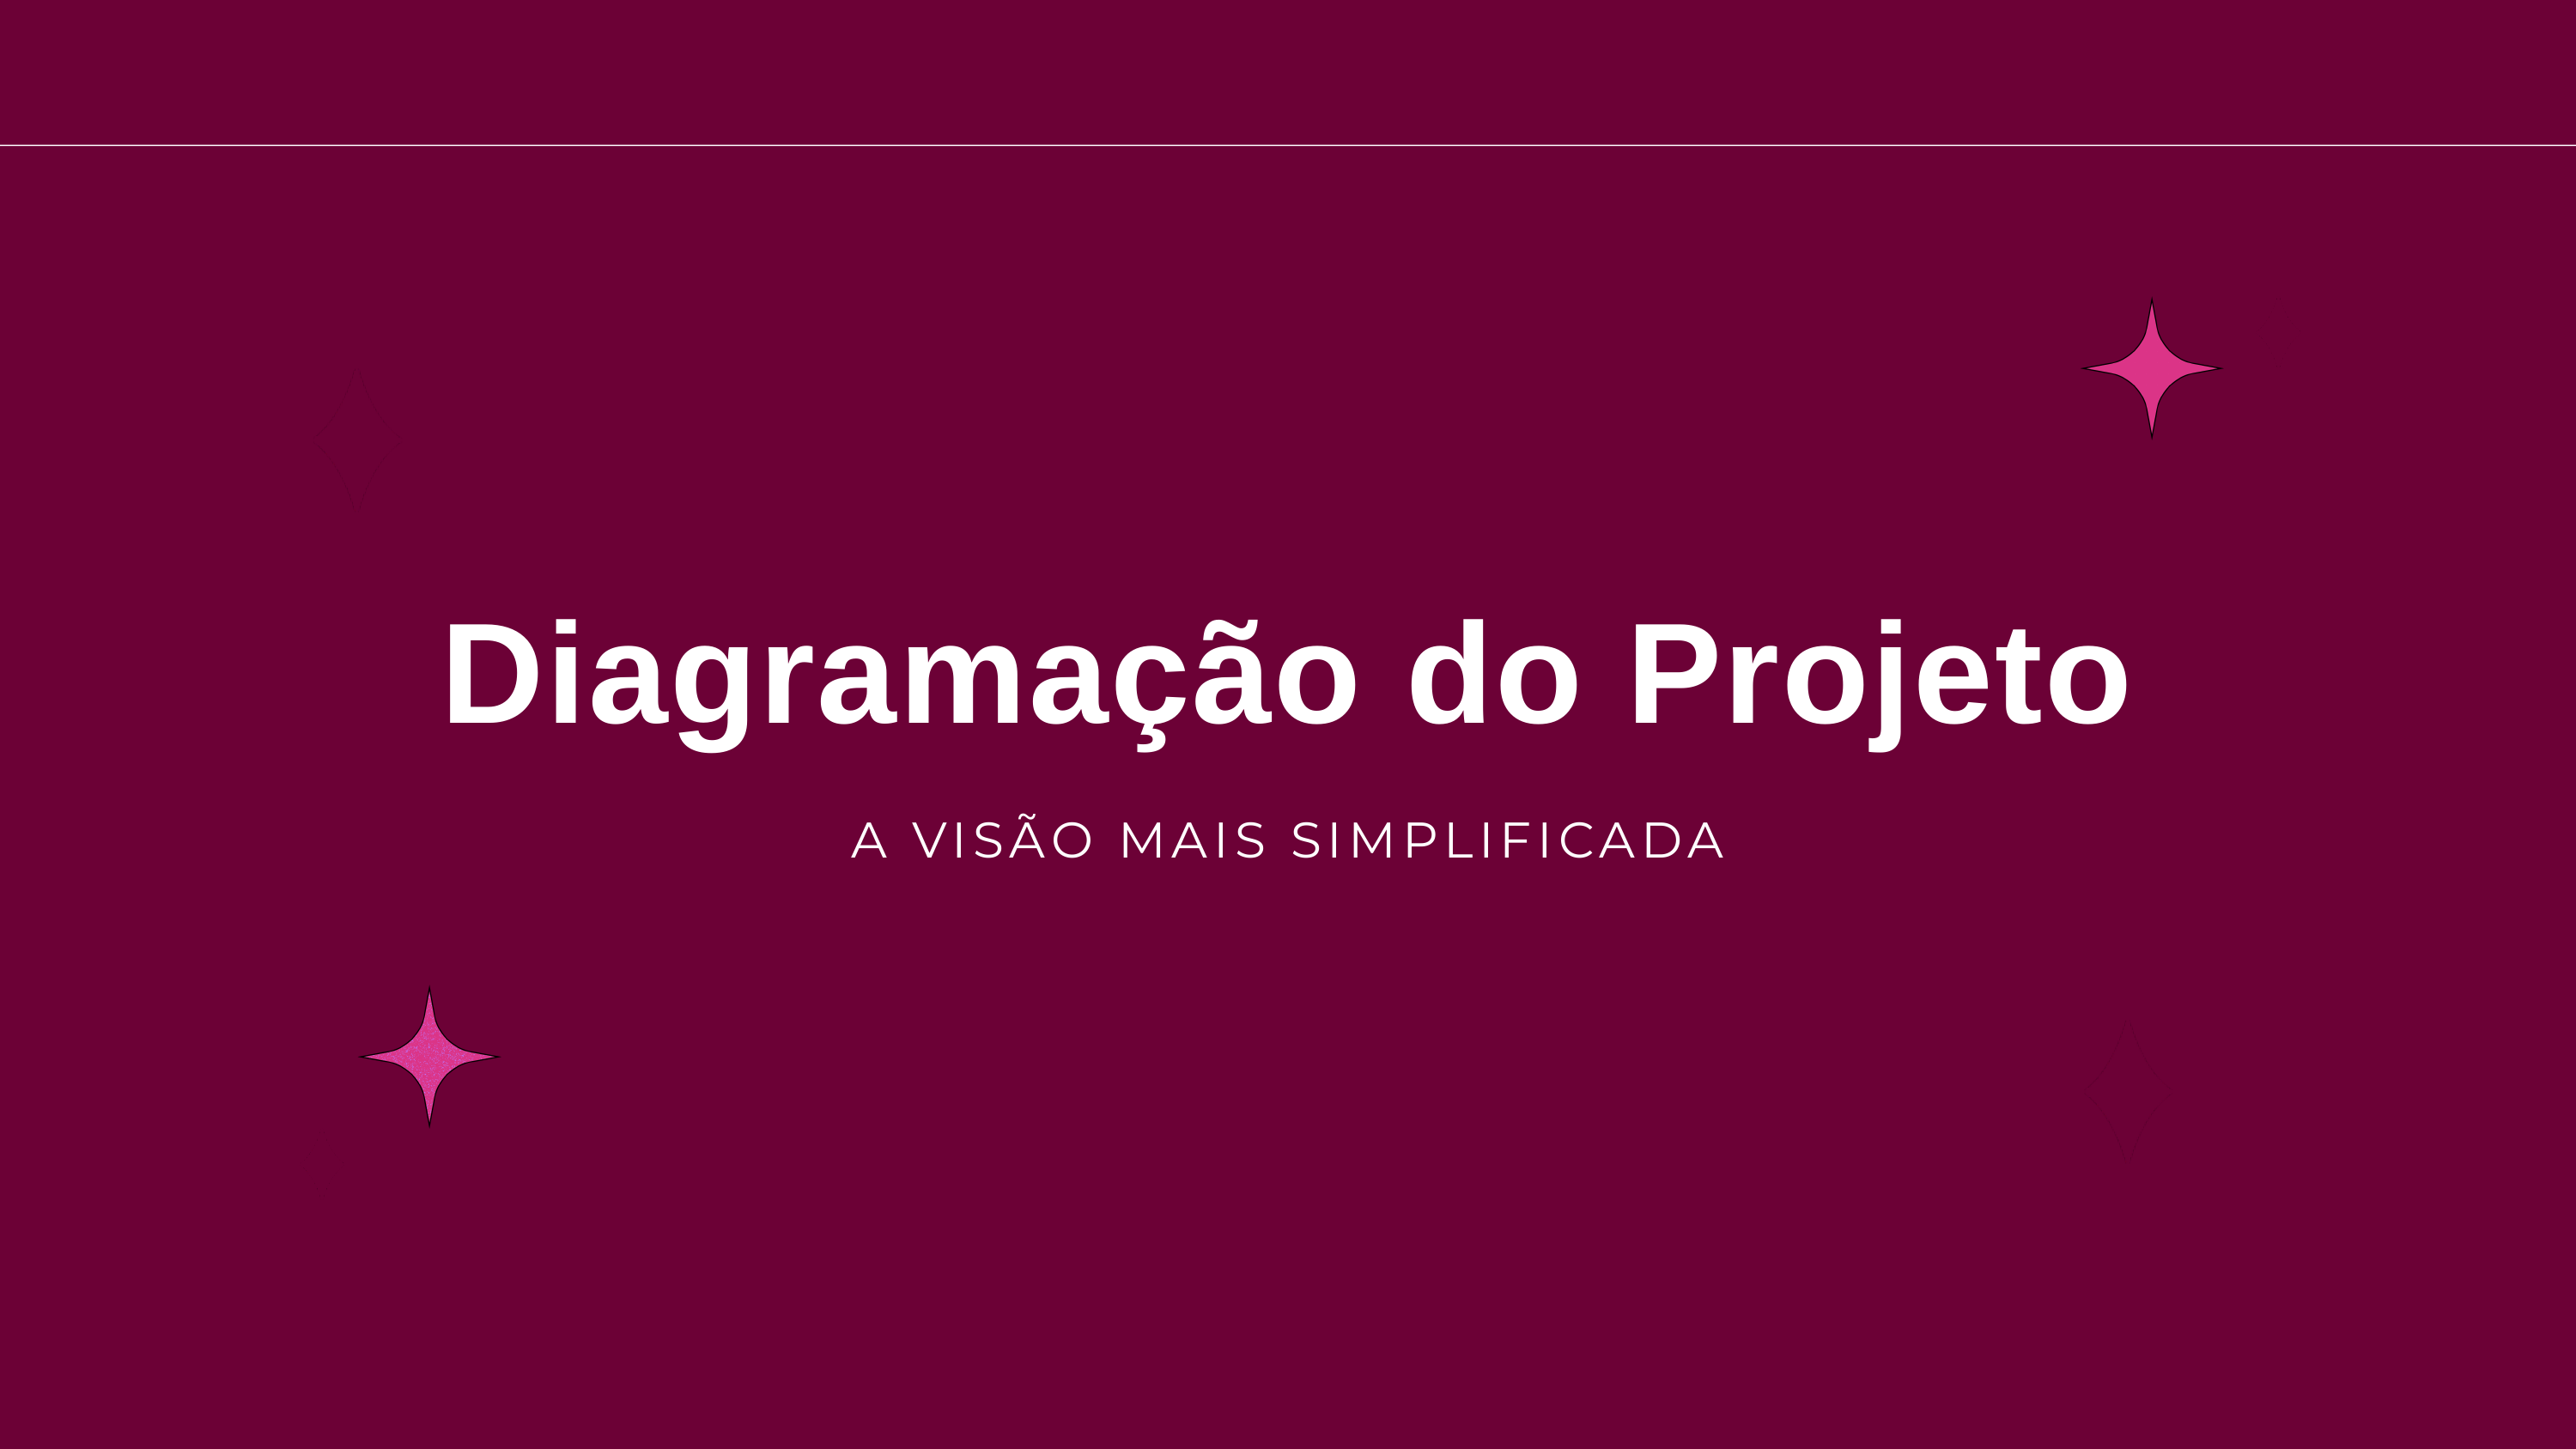

Diagramação do Projeto
A VISÃO MAIS SIMPLIFICADA